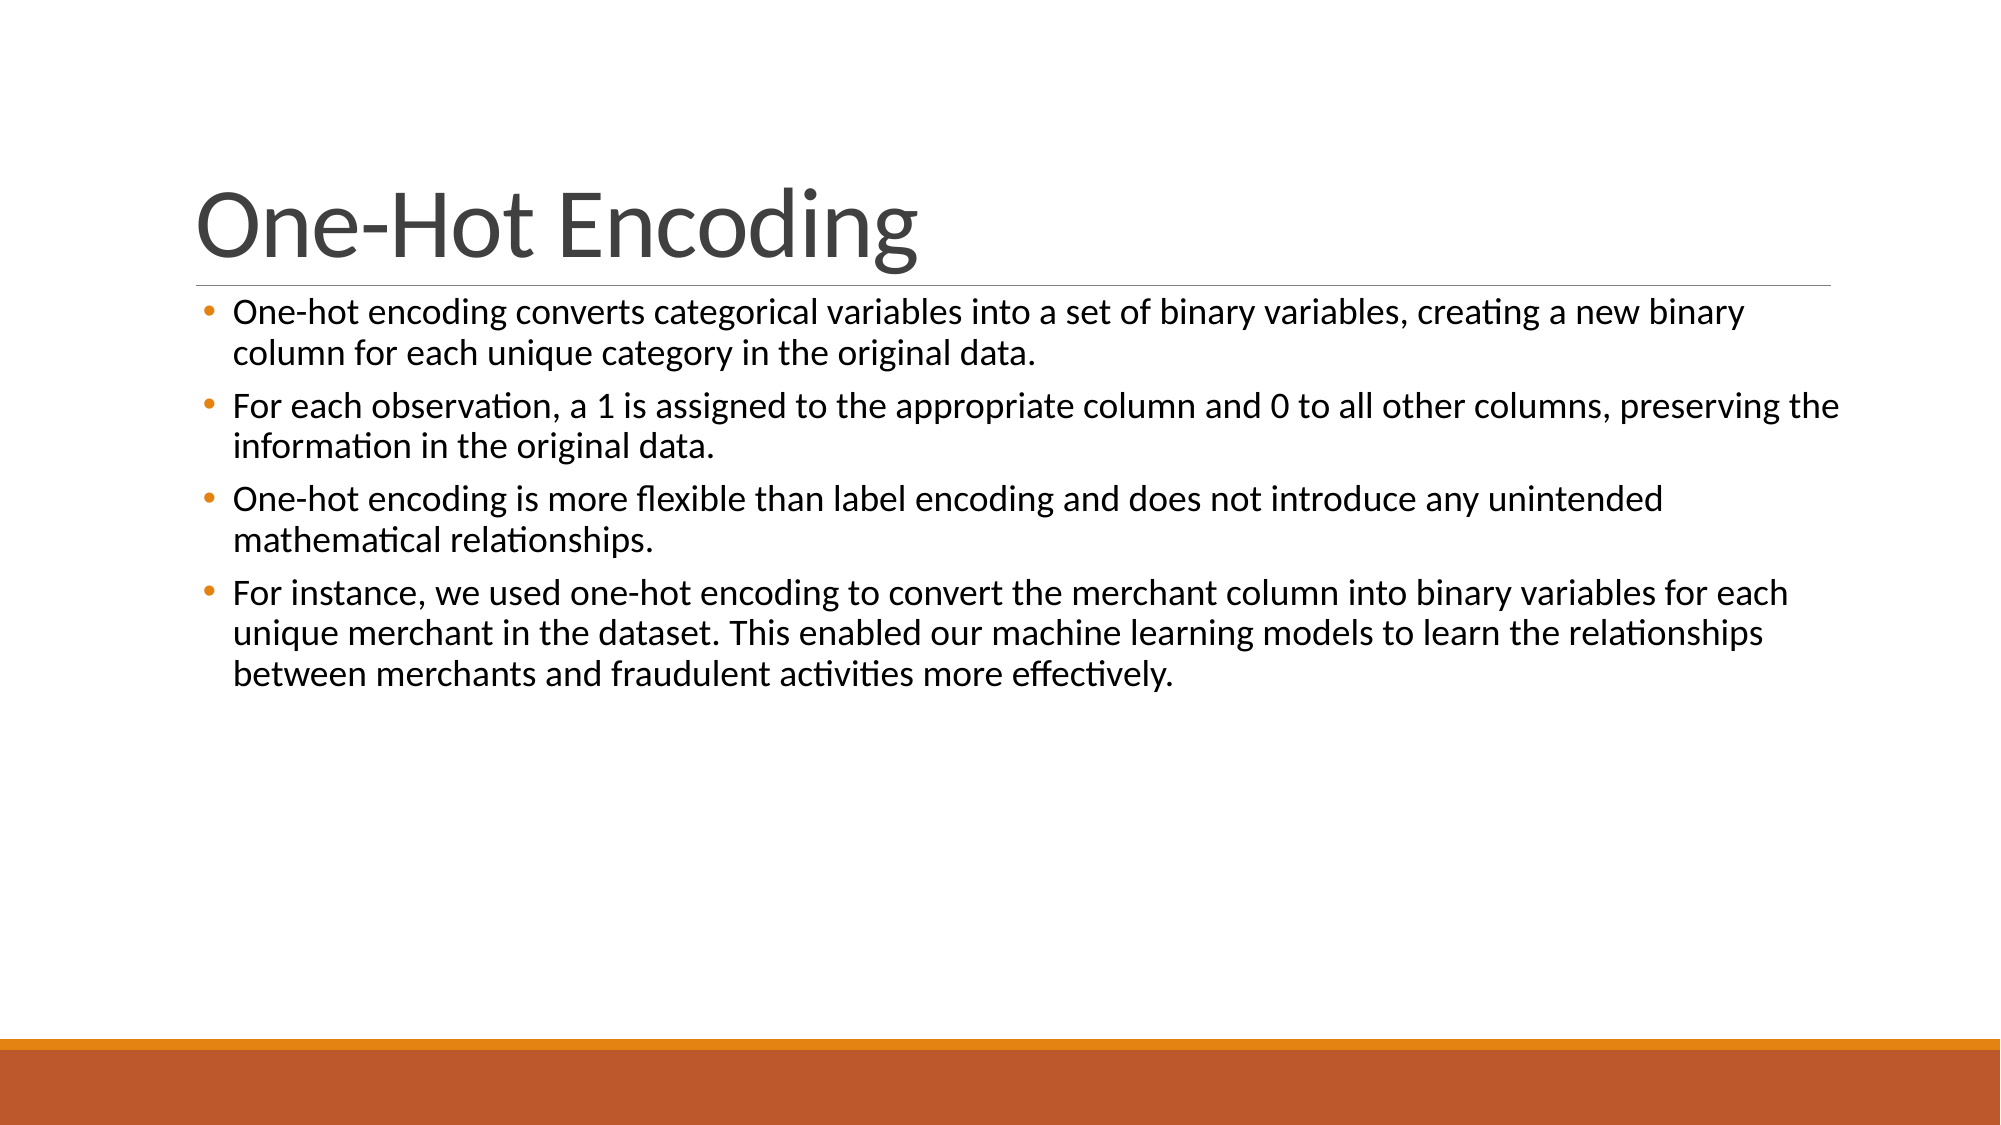

# One-Hot Encoding
One-hot encoding converts categorical variables into a set of binary variables, creating a new binary column for each unique category in the original data.
For each observation, a 1 is assigned to the appropriate column and 0 to all other columns, preserving the information in the original data.
One-hot encoding is more flexible than label encoding and does not introduce any unintended mathematical relationships.
For instance, we used one-hot encoding to convert the merchant column into binary variables for each unique merchant in the dataset. This enabled our machine learning models to learn the relationships between merchants and fraudulent activities more effectively.